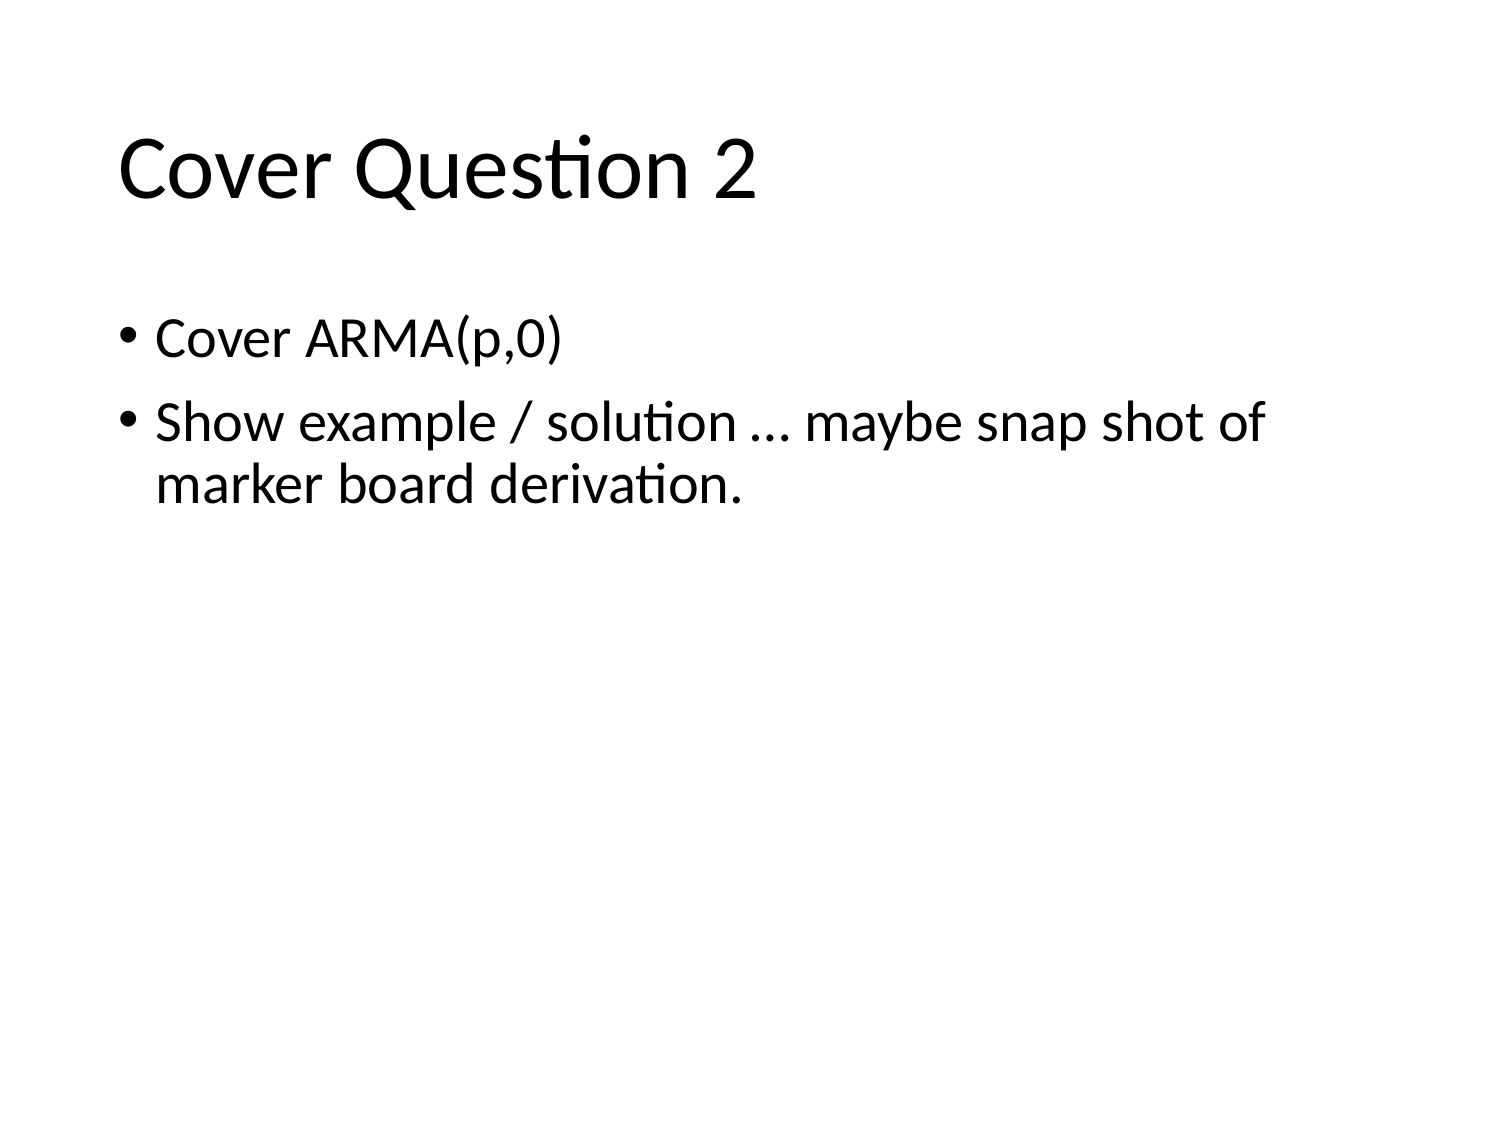

# Cover Question 2
Cover ARMA(p,0)
Show example / solution … maybe snap shot of marker board derivation.